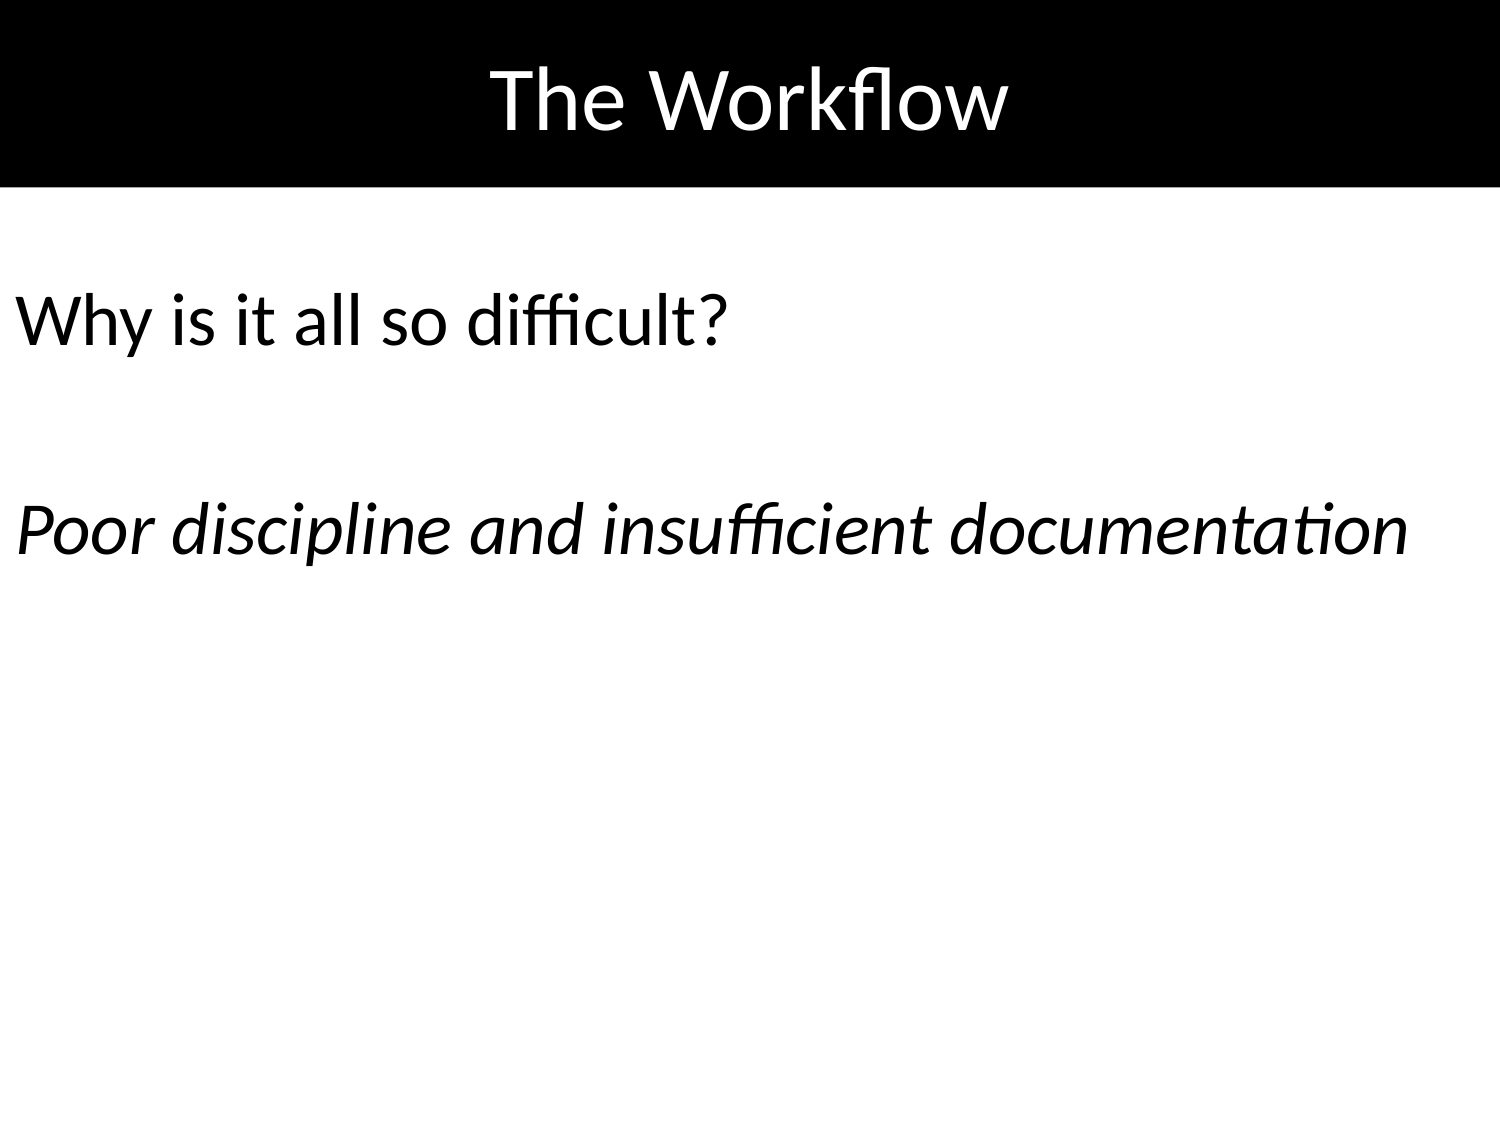

# The Workflow
Why is it all so difficult?

Poor discipline and insufficient documentation